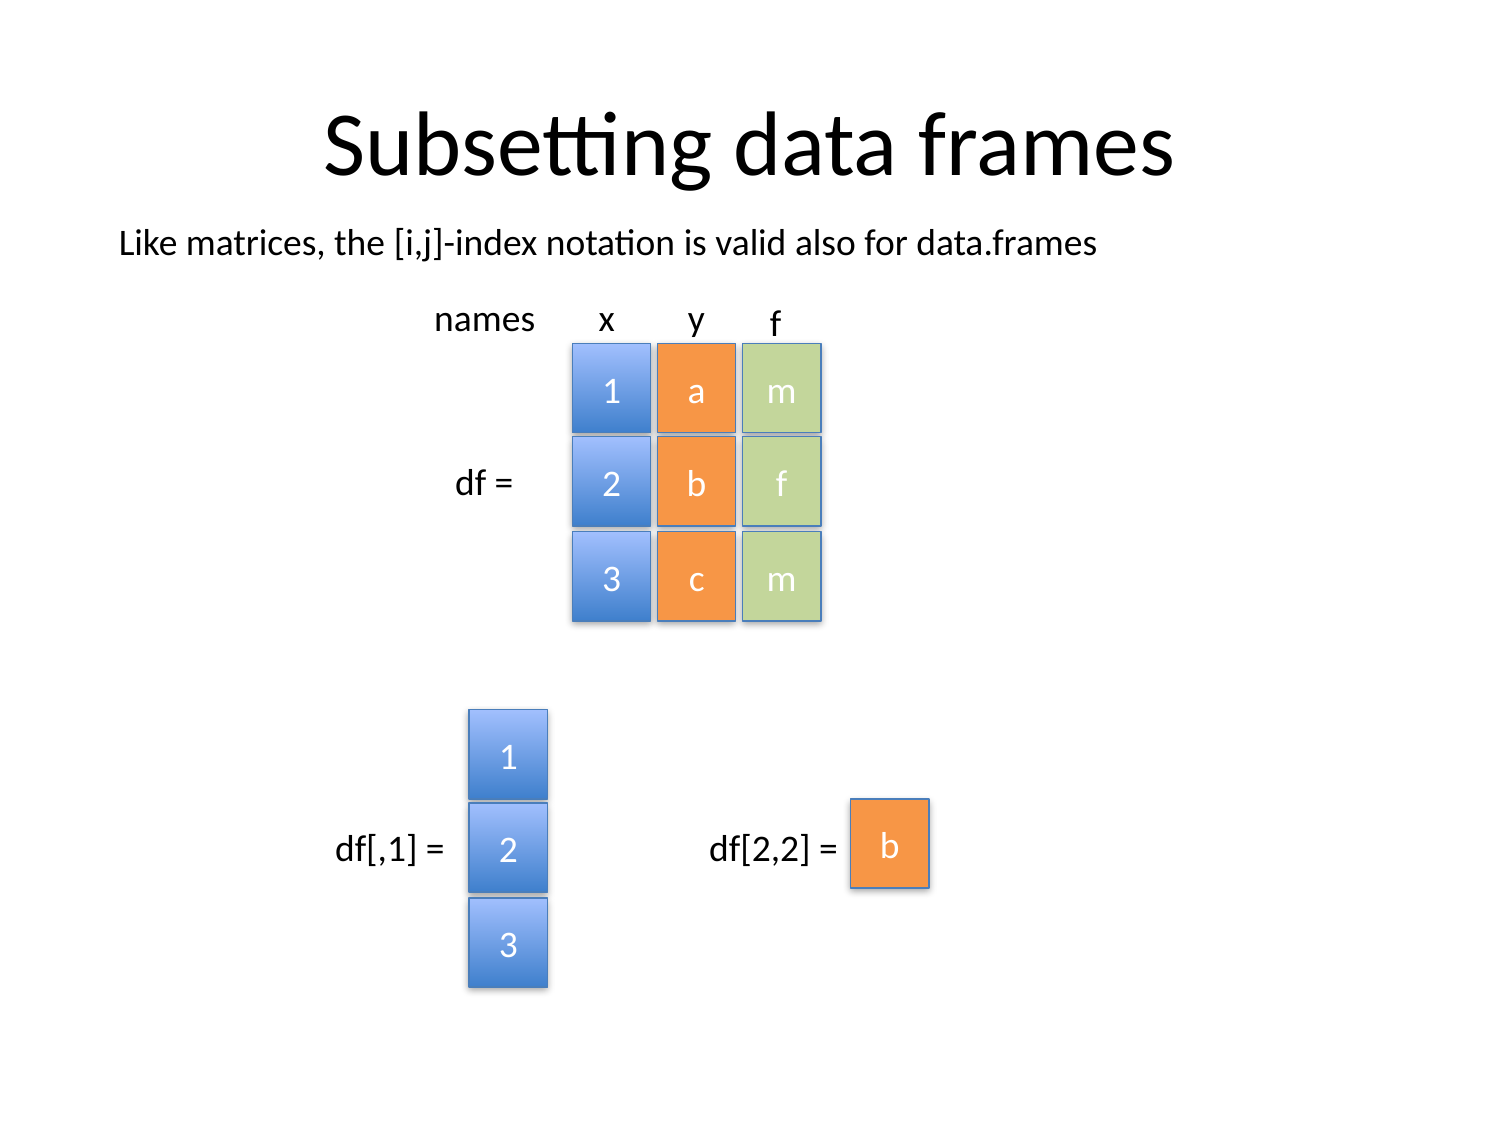

# Subsetting data frames
Like matrices, the [i,j]-index notation is valid also for data.frames

names
x
y
f
1
a
m
2
b
f
df =
3
c
m
1
b
2
df[2,2] =
df[,1] =
3